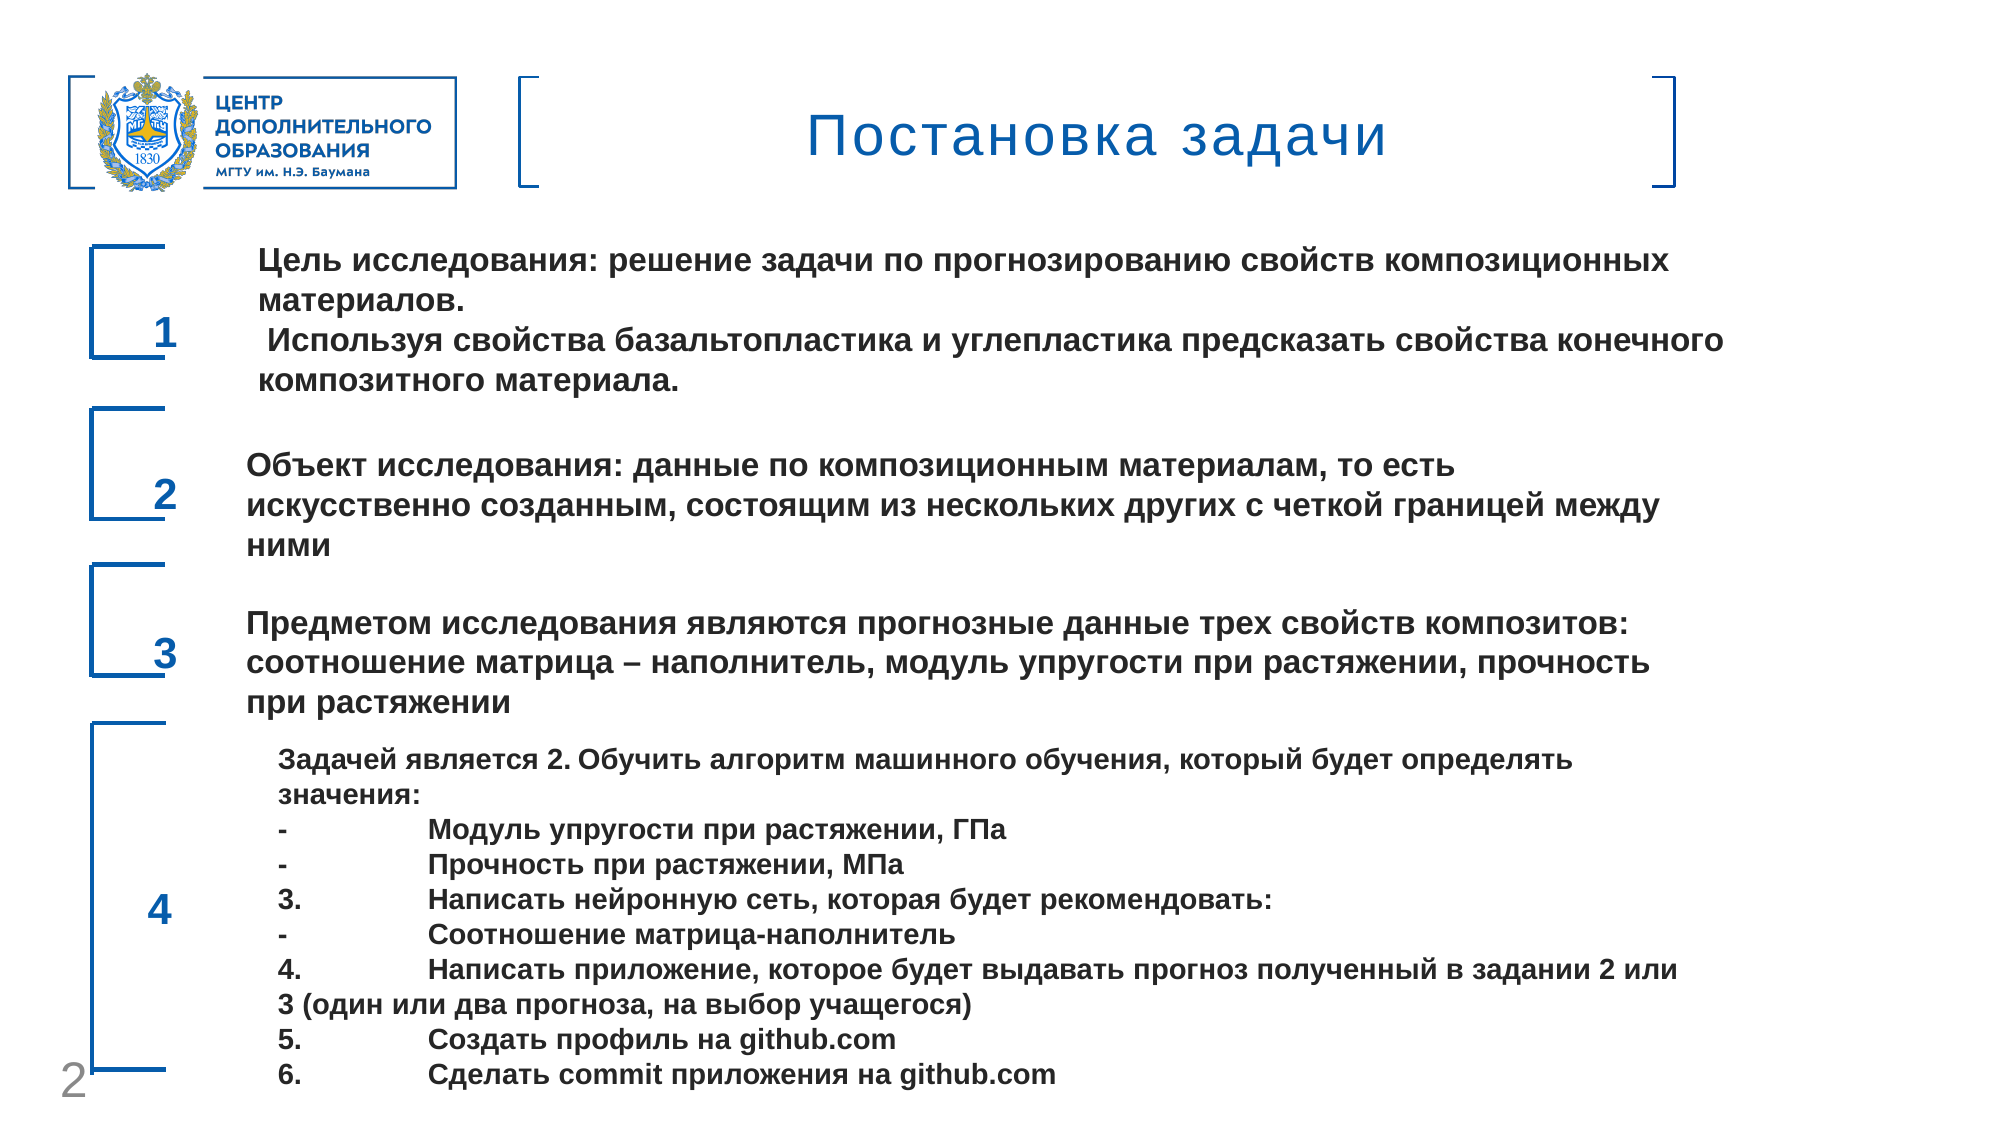

Постановка задачи

Цель исследования: решение задачи по прогнозированию свойств композиционных материалов.
 Используя свойства базальтопластика и углепластика предсказать свойства конечного композитного материала.

1
Объект исследования: данные по композиционным материалам, то есть искусственно созданным, состоящим из нескольких других с четкой границей между ними
2
Предметом исследования являются прогнозные данные трех свойств композитов: соотношение матрица – наполнитель, модуль упругости при растяжении, прочность при растяжении
3
Задачей является 2.	Обучить алгоритм машинного обучения, который будет определять значения:
-	Модуль упругости при растяжении, ГПа
-	Прочность при растяжении, МПа
3.	Написать нейронную сеть, которая будет рекомендовать:
-	Соотношение матрица-наполнитель
4.	Написать приложение, которое будет выдавать прогноз полученный в задании 2 или 3 (один или два прогноза, на выбор учащегося)
5.	Создать профиль на github.com
6.	Сделать commit приложения на github.com

4
2